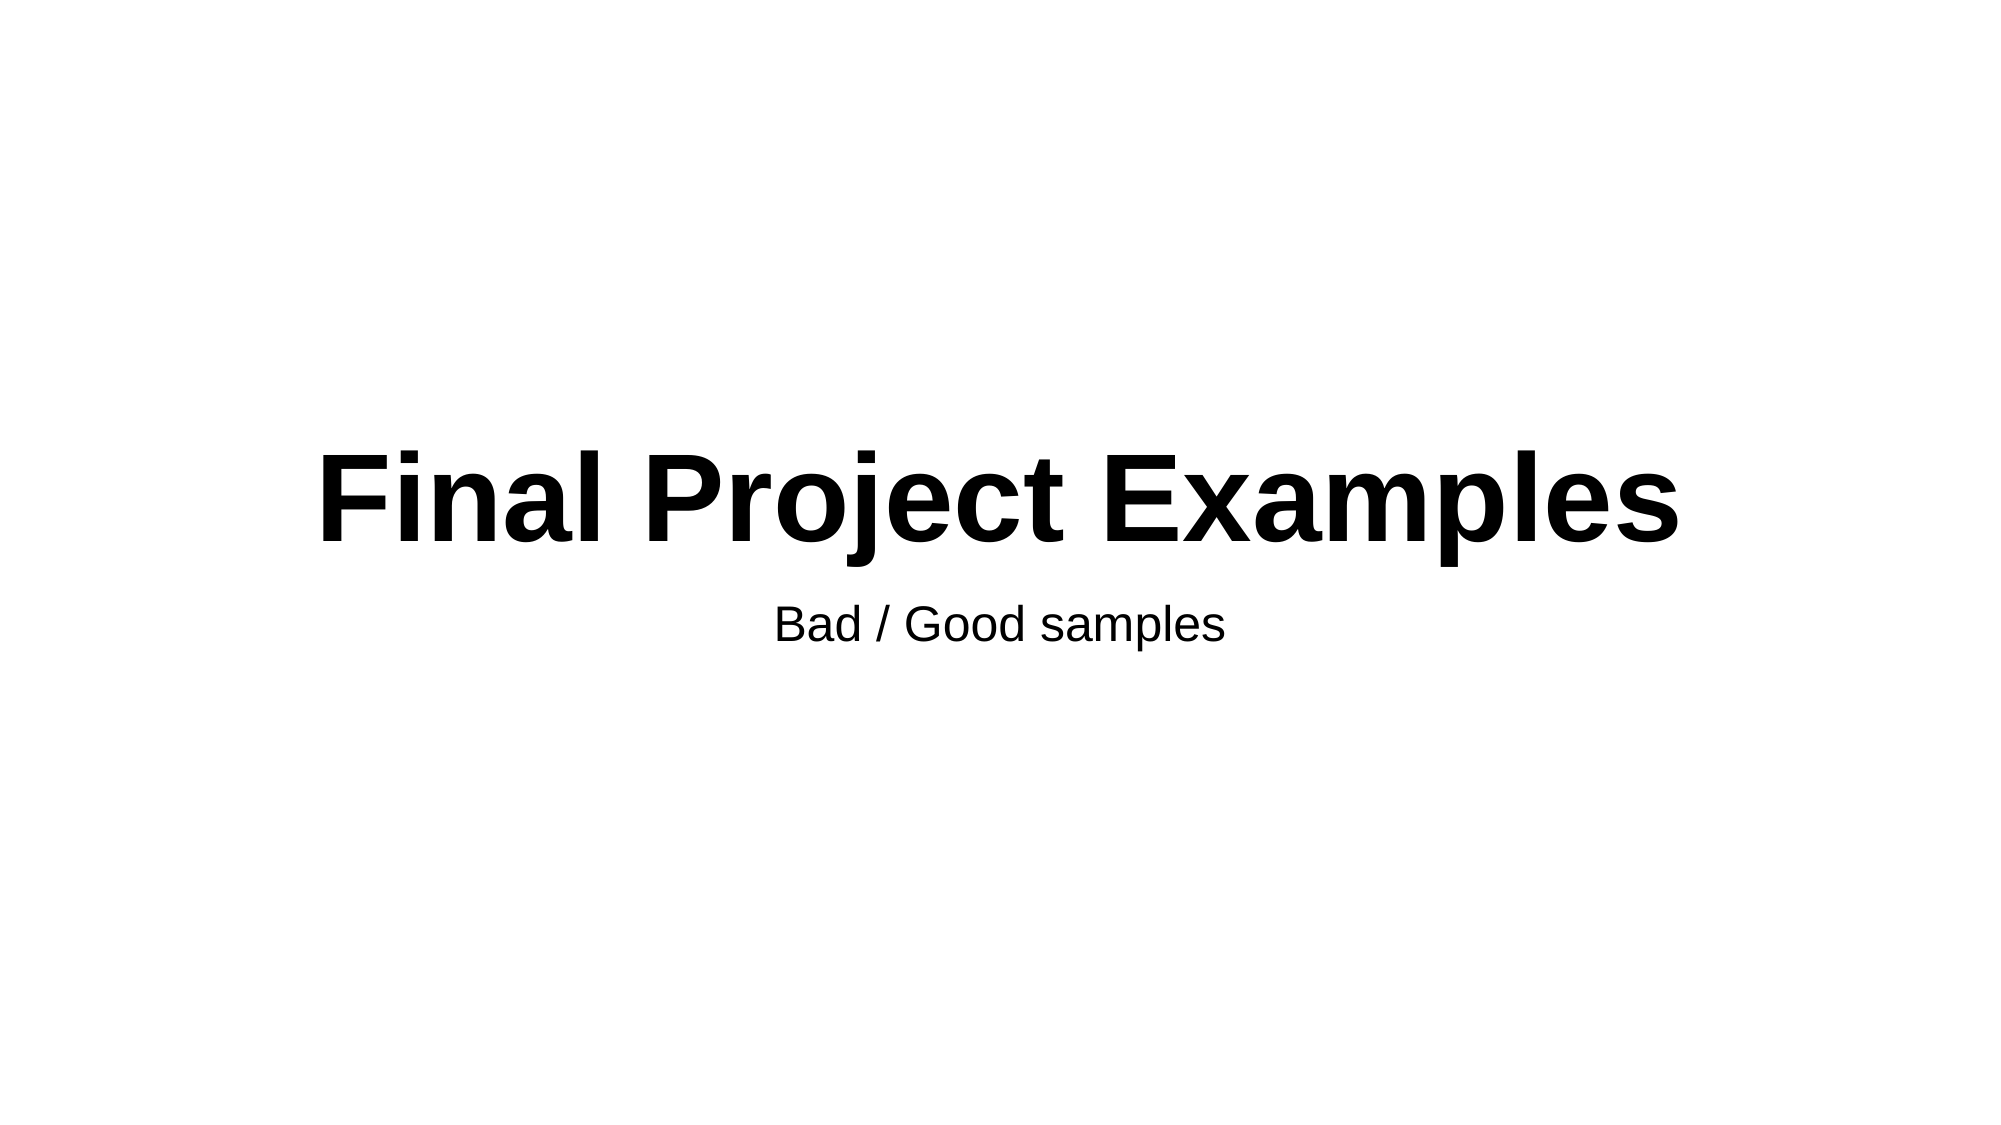

# Final Project Examples
Bad / Good samples